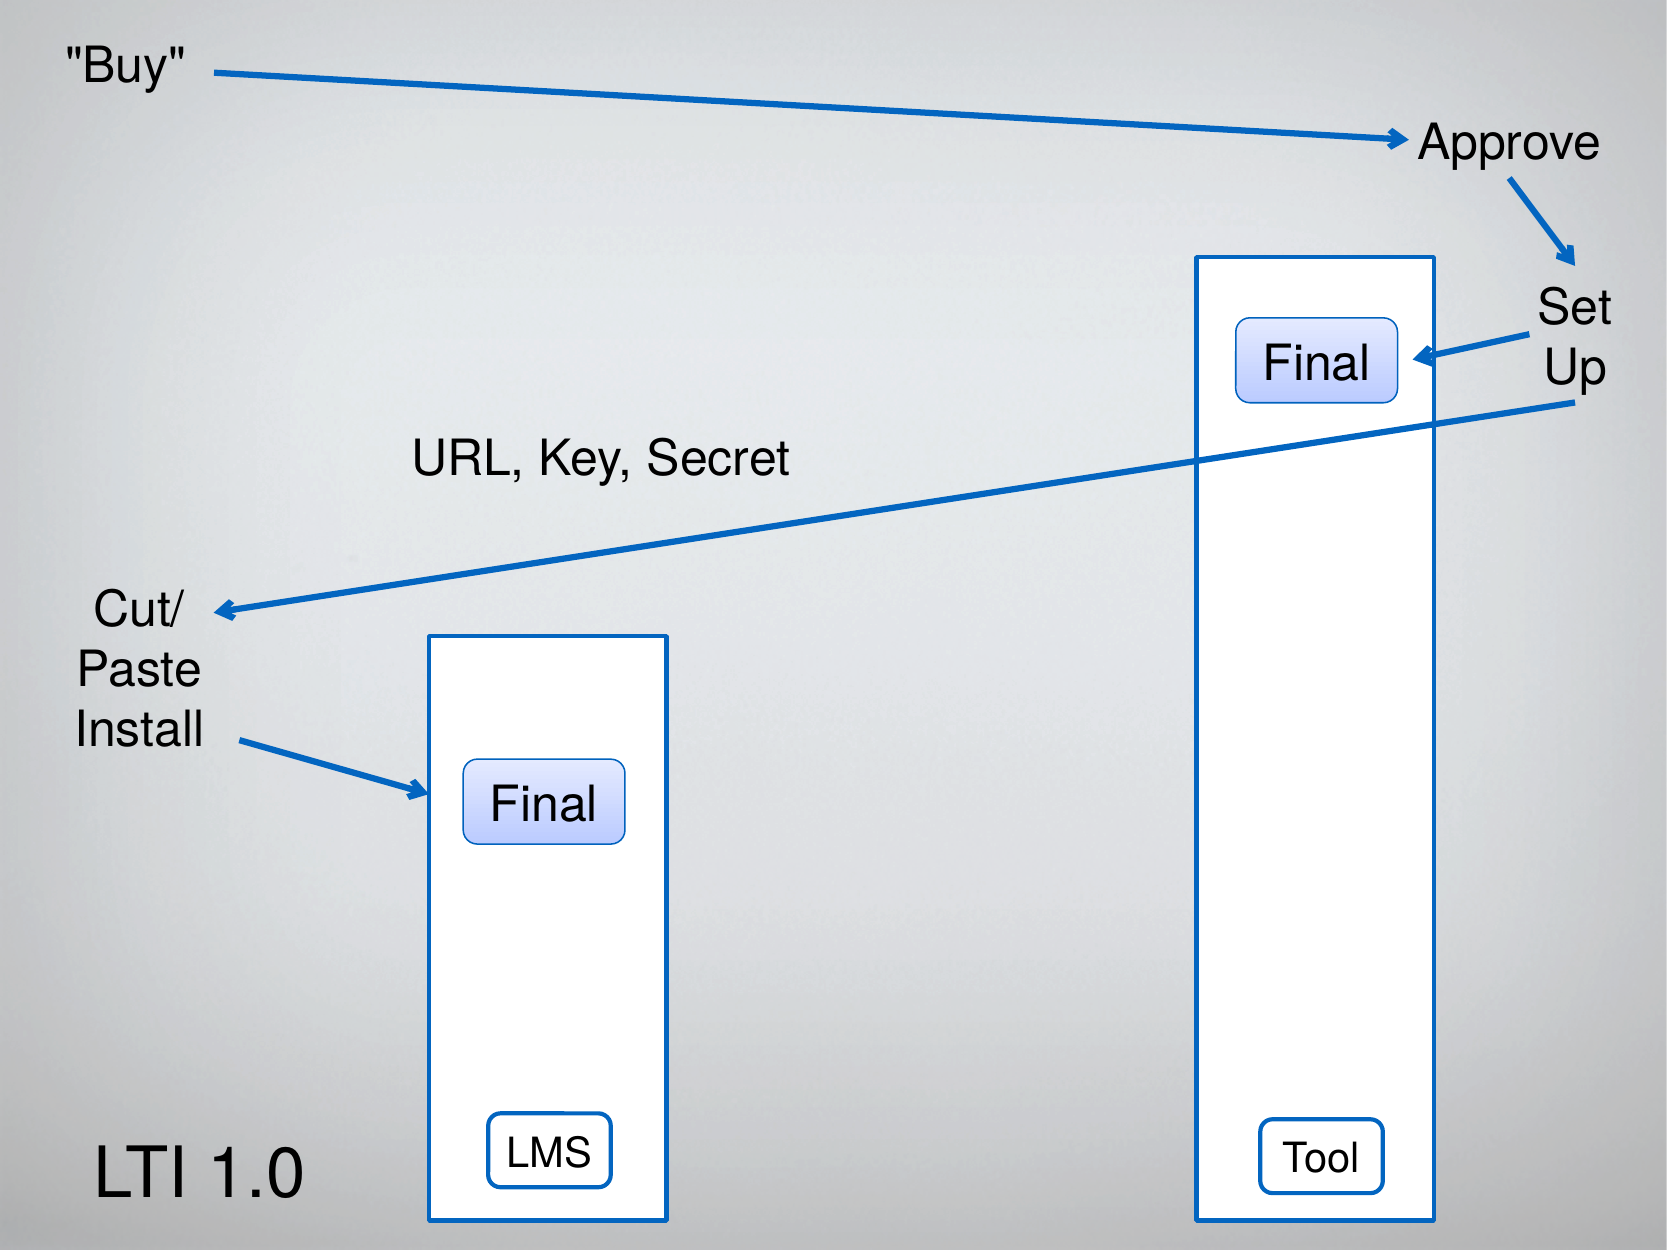

"Buy"
Approve

Set
Up
Final
URL, Key, Secret
Cut/
Paste
Install

Final
LMS
LTI 1.0
Tool